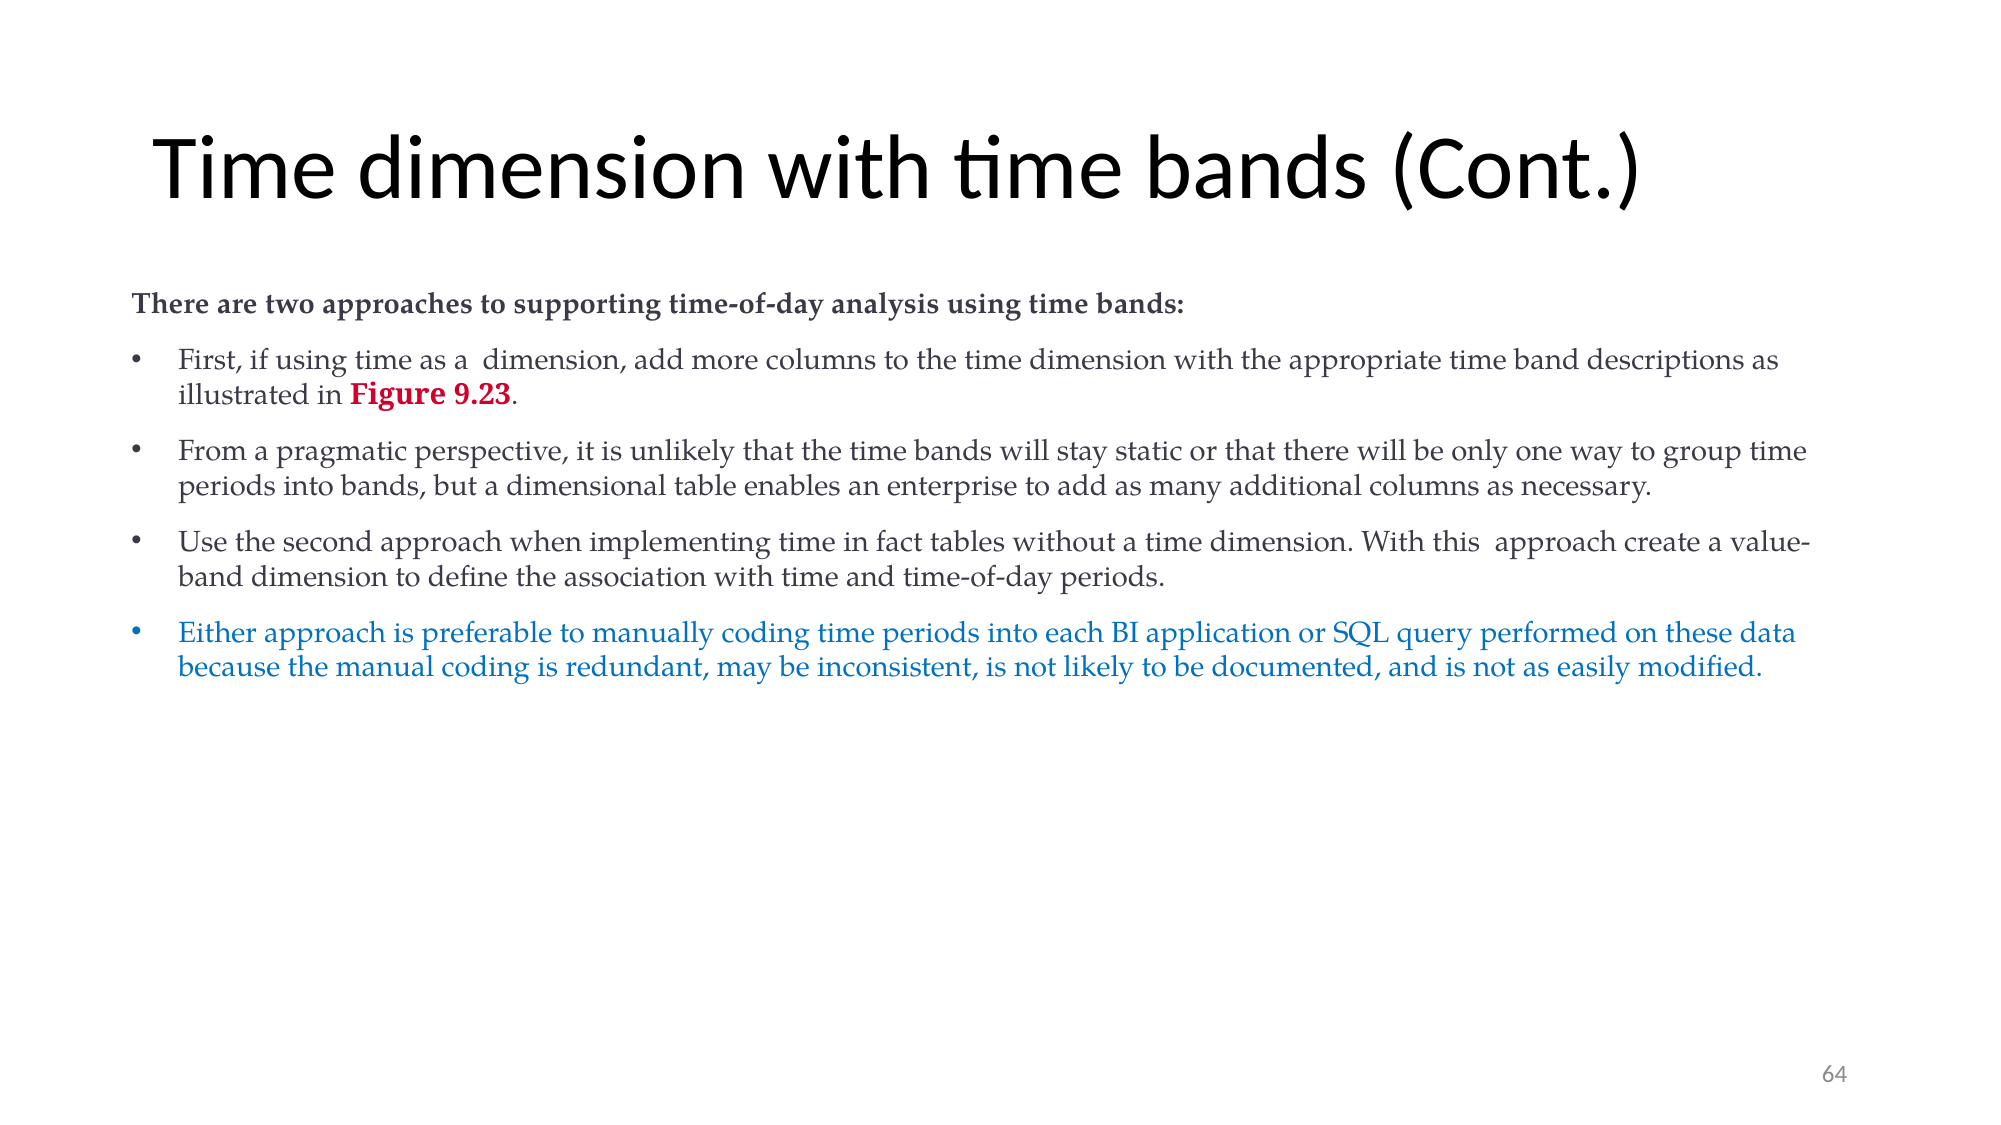

# Time dimension with time bands (Cont.)
There are two approaches to supporting time-of-day analysis using time bands:
First, if using time as a  dimension, add more columns to the time dimension with the appropriate time band descriptions as illustrated in Figure 9.23.
From a pragmatic perspective, it is unlikely that the time bands will stay static or that there will be only one way to group time periods into bands, but a dimensional table enables an enterprise to add as many additional columns as necessary.
Use the second approach when implementing time in fact tables without a time dimension. With this  approach create a value-band dimension to define the association with time and time-of-day periods.
Either approach is preferable to manually coding time periods into each BI application or SQL query performed on these data because the manual coding is redundant, may be inconsistent, is not likely to be documented, and is not as easily modified.

64